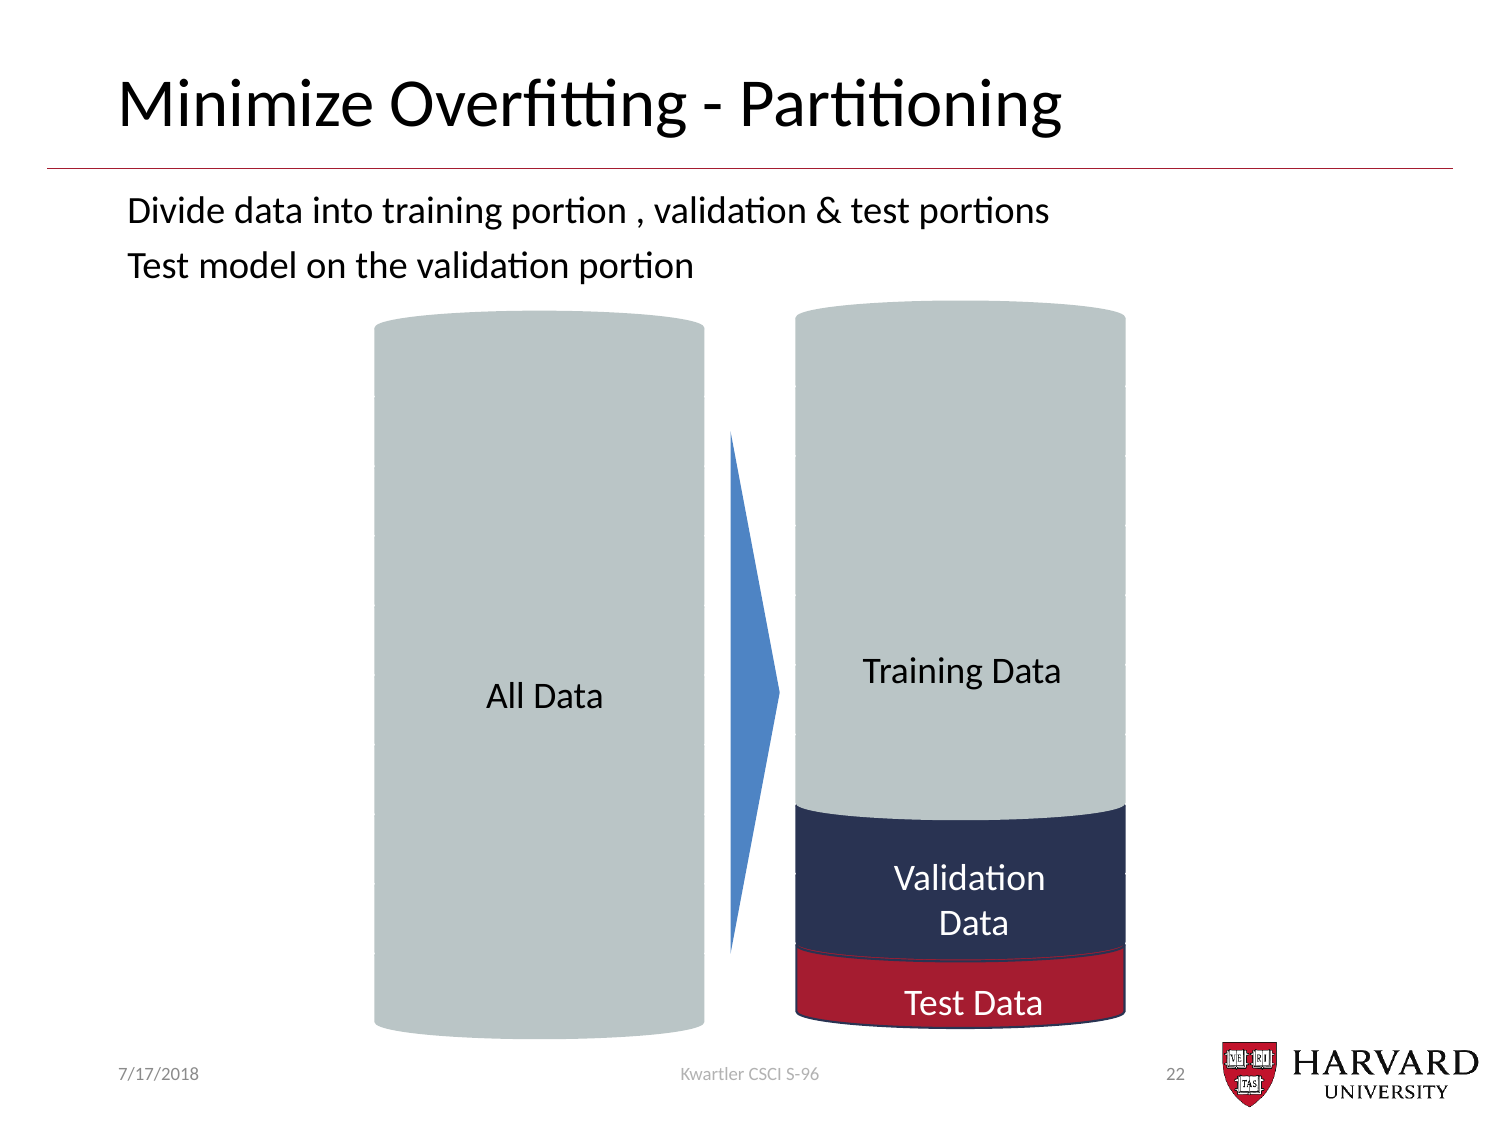

# Minimize Overfitting - Partitioning
Divide data into training portion , validation & test portions
Test model on the validation portion

Training Data

All Data

Test Data
Validation
 Data
7/17/2018
Kwartler CSCI S-96
22